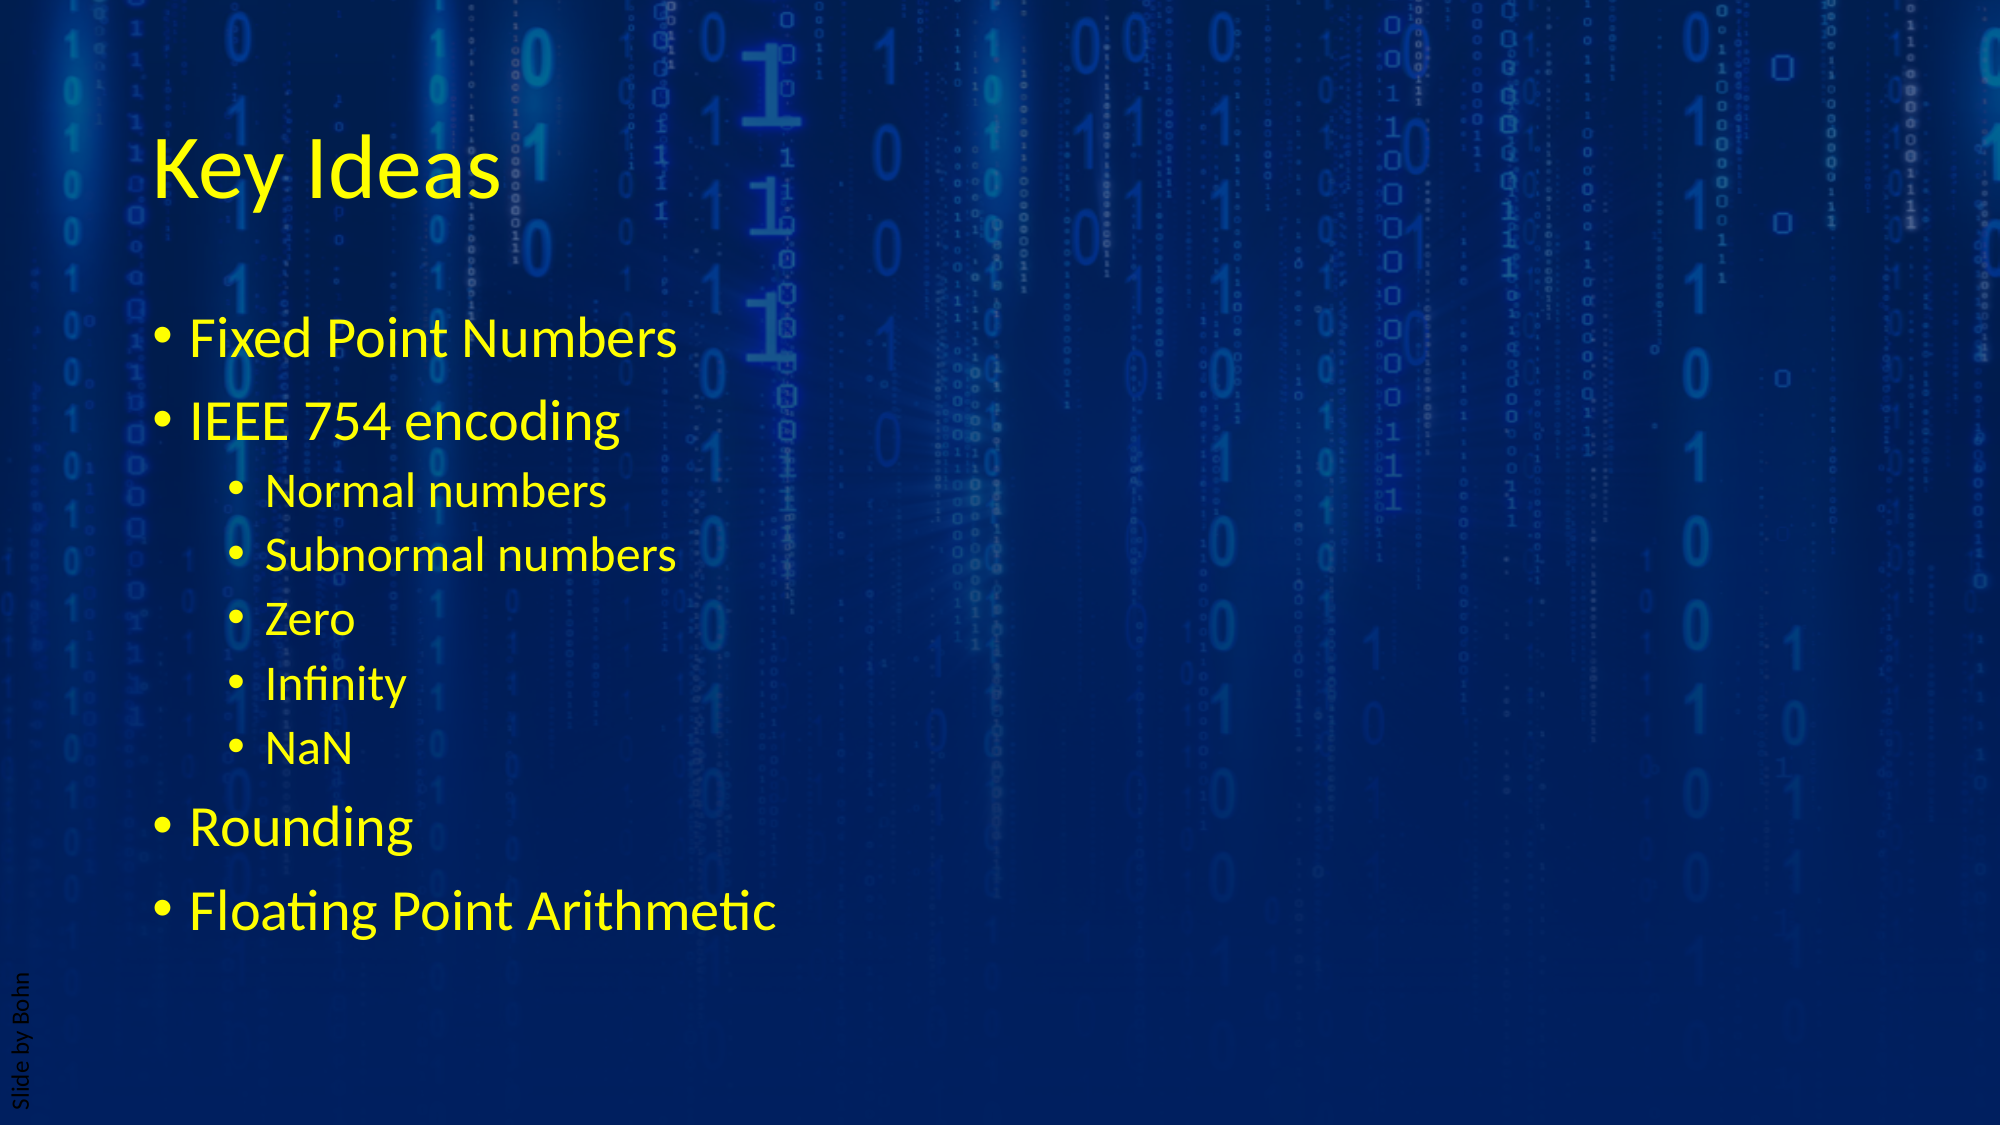

# Key Ideas
Fixed Point Numbers
IEEE 754 encoding
Normal numbers
Subnormal numbers
Zero
Infinity
NaN
Rounding
Floating Point Arithmetic
Slide by Bohn
Programming at the Hardware/Software Interface
51